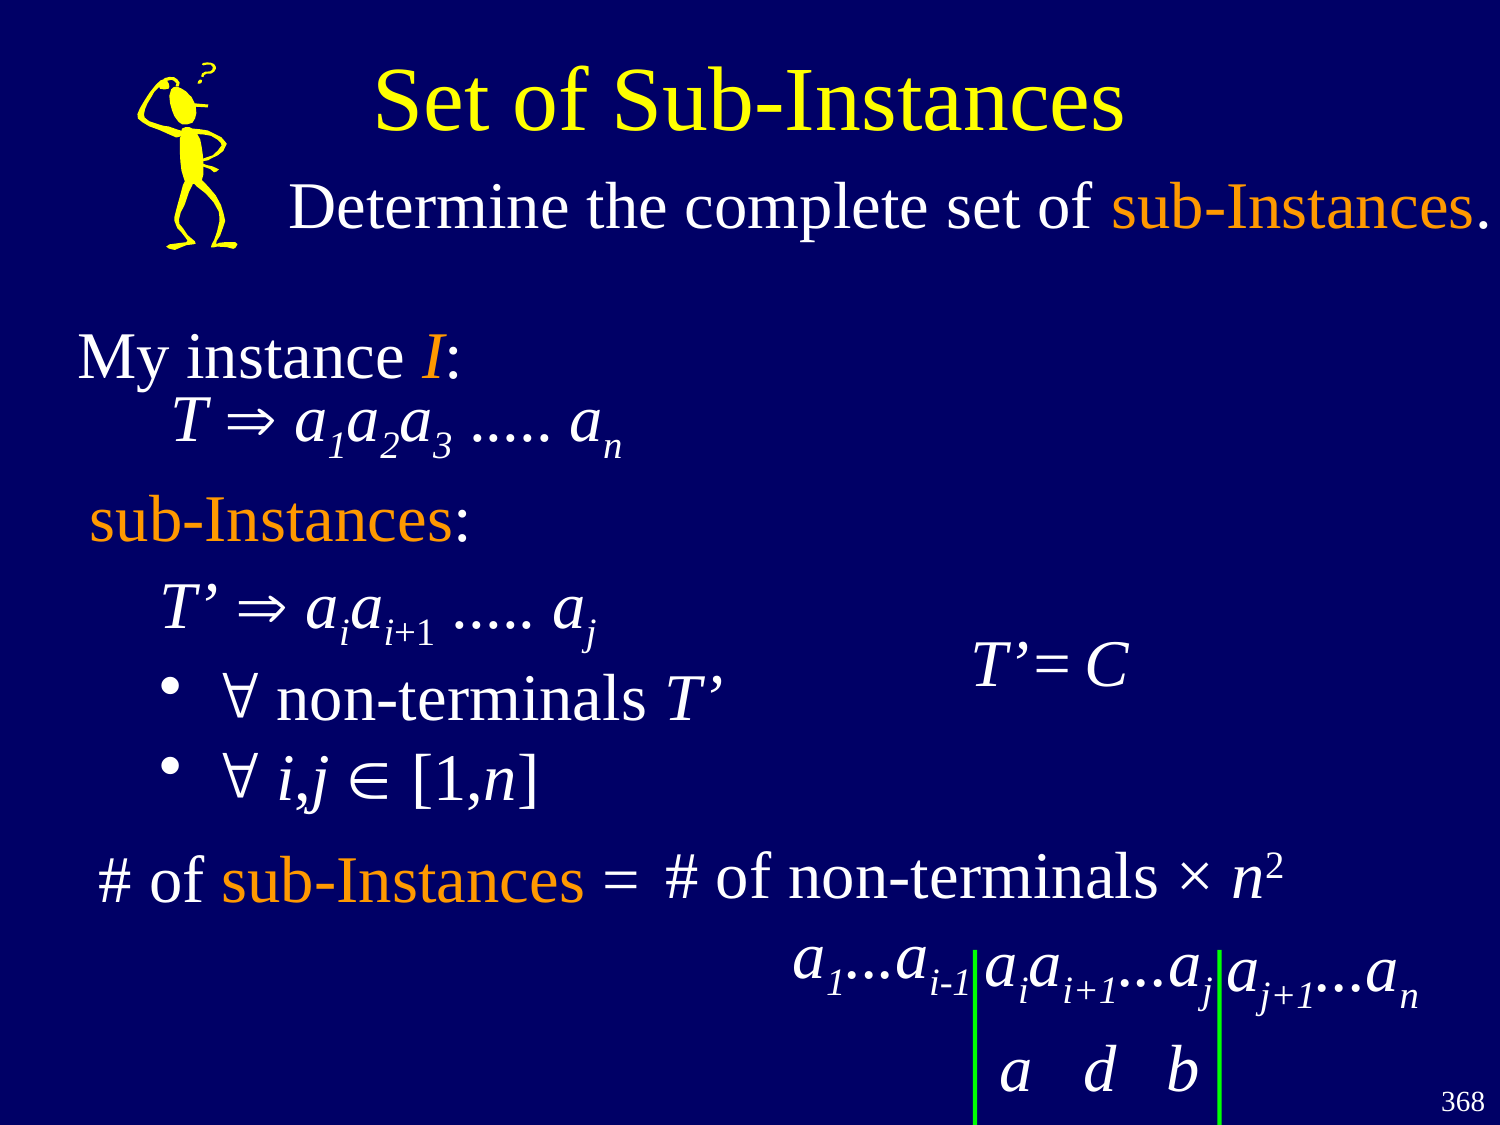

Set of Sub-Instances

Determine the complete set of sub-Instances.
My instance I:
T ⇒ a1a2a3 ..... an
sub-Instances:
T’ ⇒ aiai+1 ..... aj
 ∀ non-terminals T’
 ∀ i,j ∈ [1,n]
T’=
aiai+1...aj
C

a   d   b
# of non-terminals × n2
# of sub-Instances =
a1...ai-1
aj+1...an